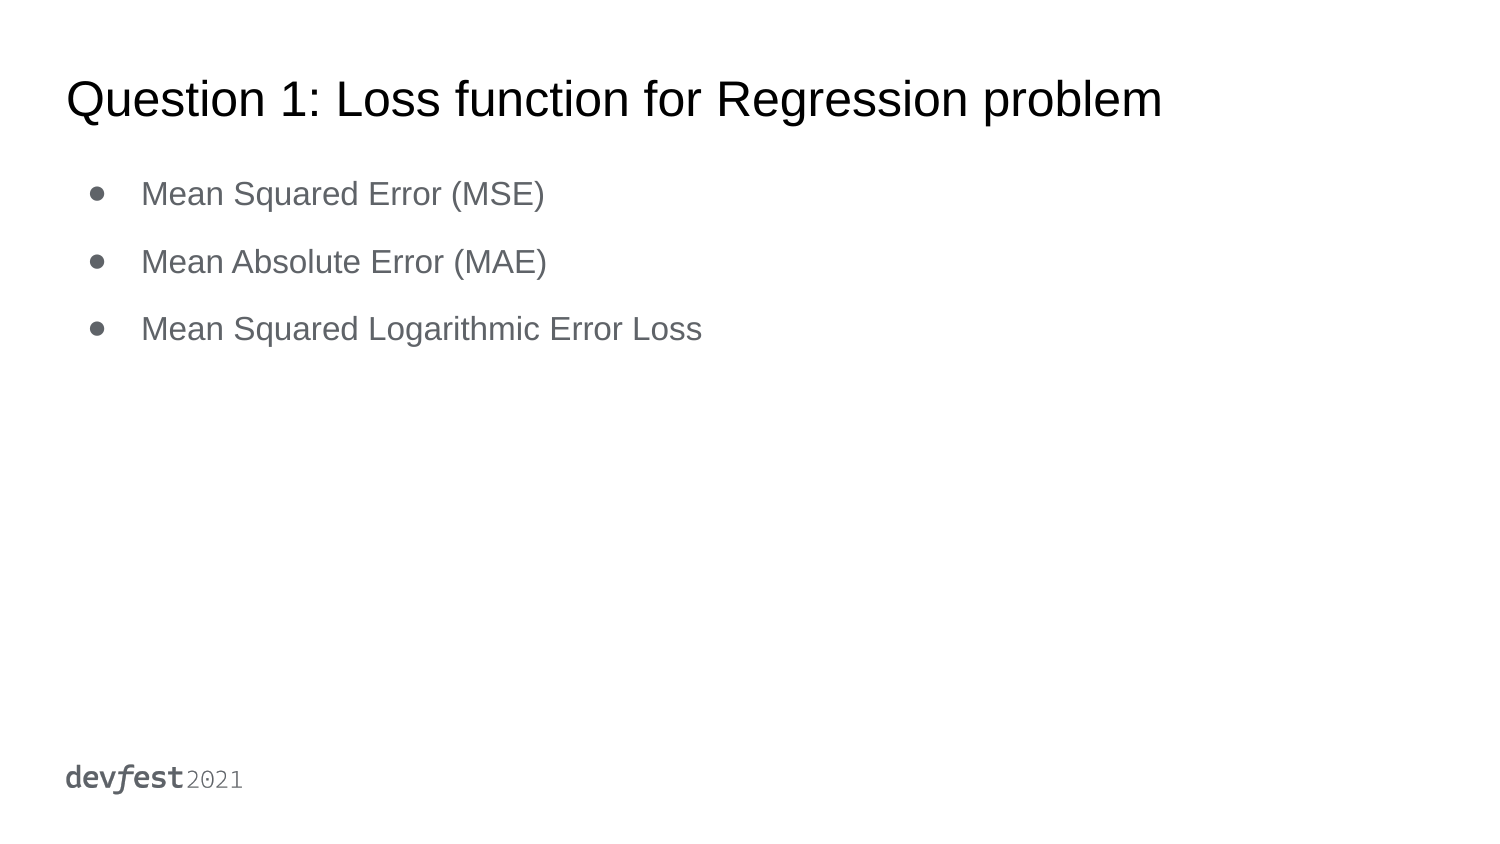

# Question 1: Loss function for Regression problem
Mean Squared Error (MSE)
Mean Absolute Error (MAE)
Mean Squared Logarithmic Error Loss